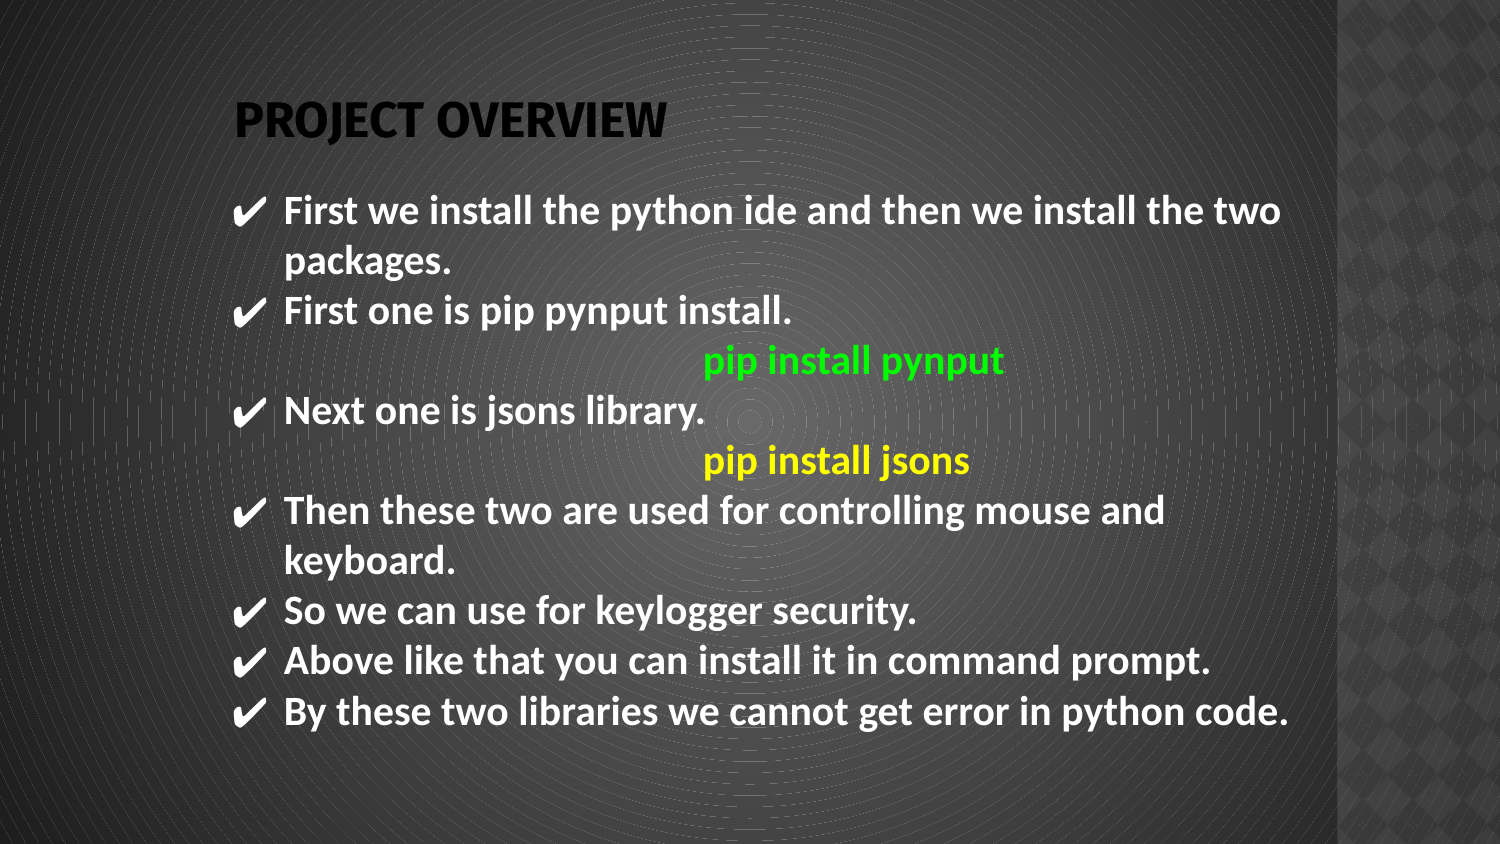

# PROJECT OVERVIEW
First we install the python ide and then we install the two packages.
First one is pip pynput install.
pip install pynput
Next one is jsons library.
pip install jsons
Then these two are used for controlling mouse and keyboard.
So we can use for keylogger security.
Above like that you can install it in command prompt.
By these two libraries we cannot get error in python code.